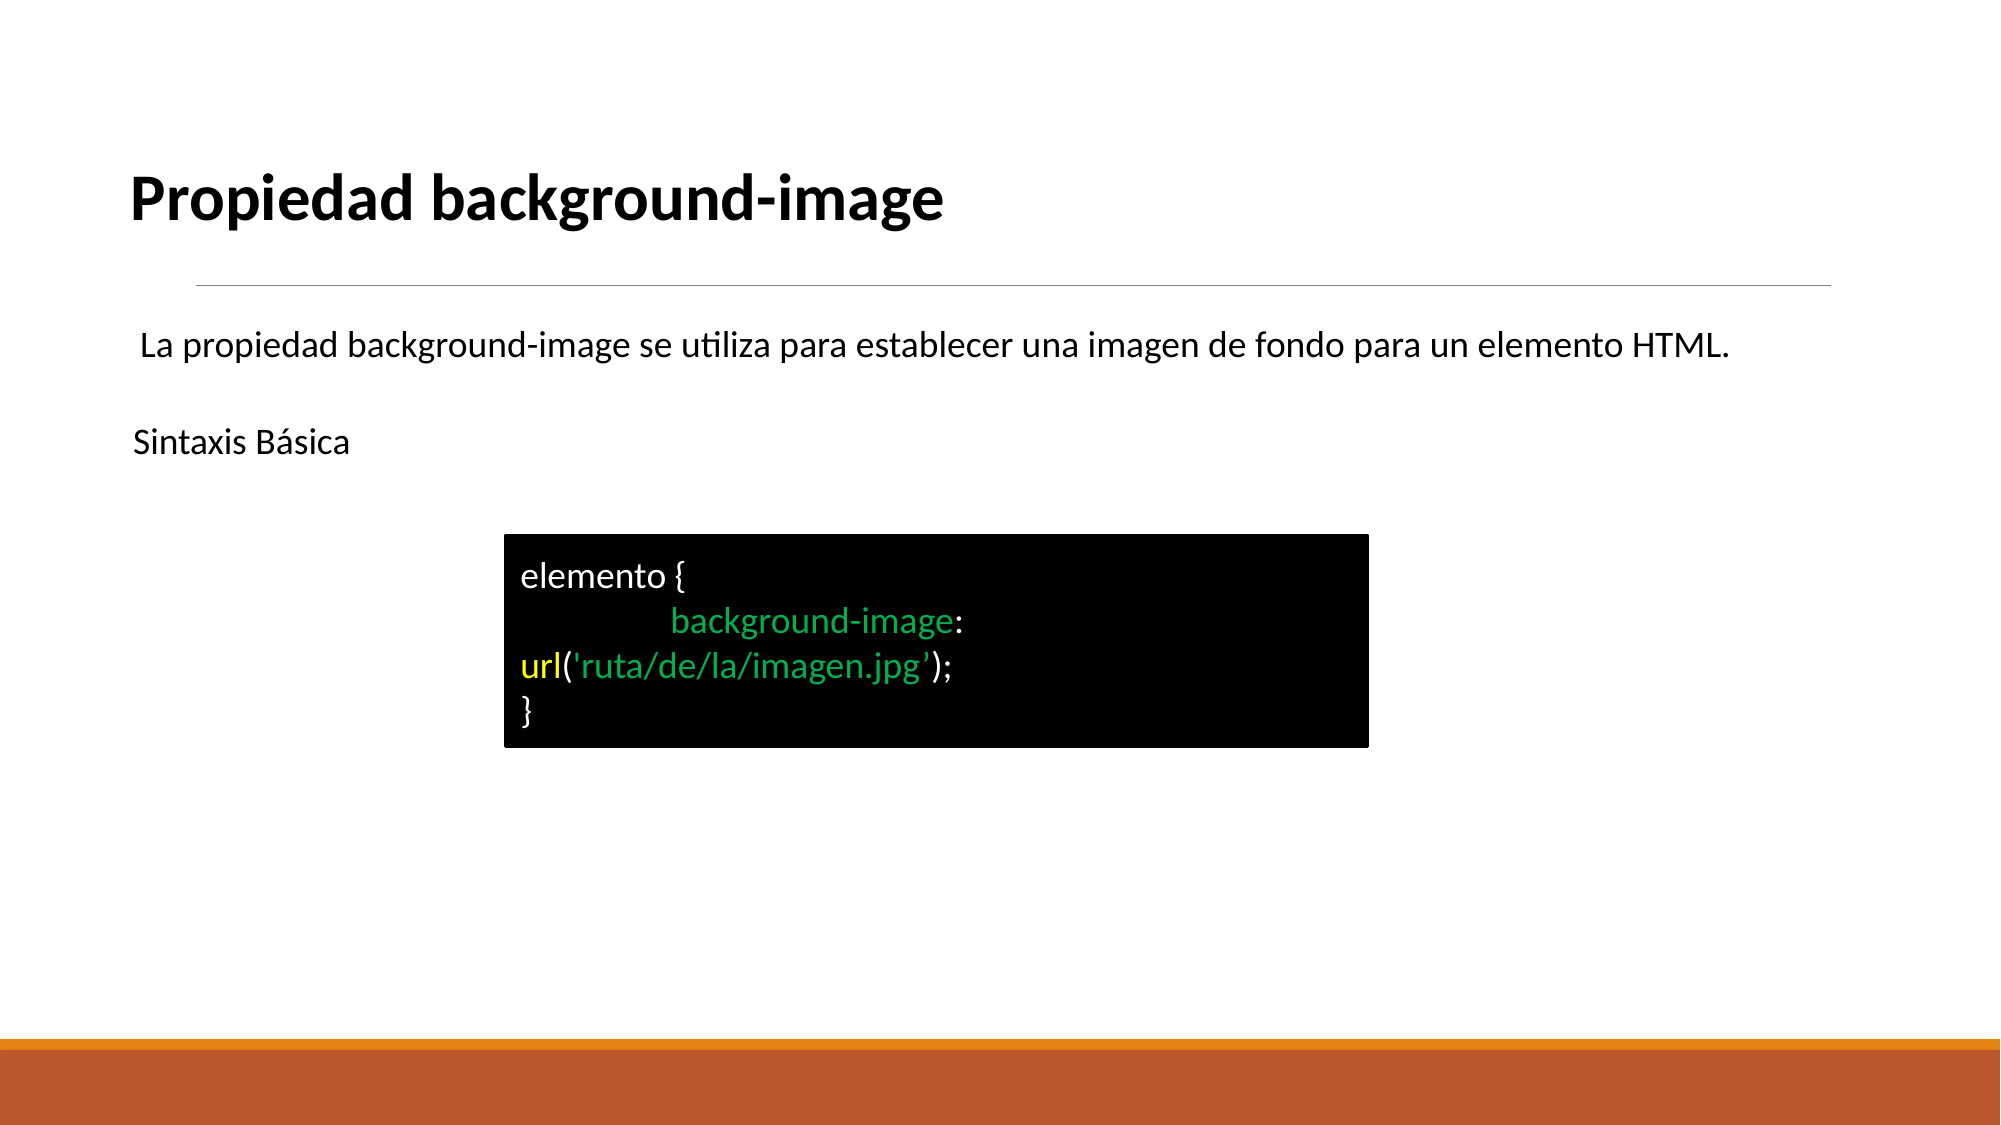

Propiedad background-image
La propiedad background-image se utiliza para establecer una imagen de fondo para un elemento HTML.
Sintaxis Básica
elemento {
	background-image: url('ruta/de/la/imagen.jpg’);
}